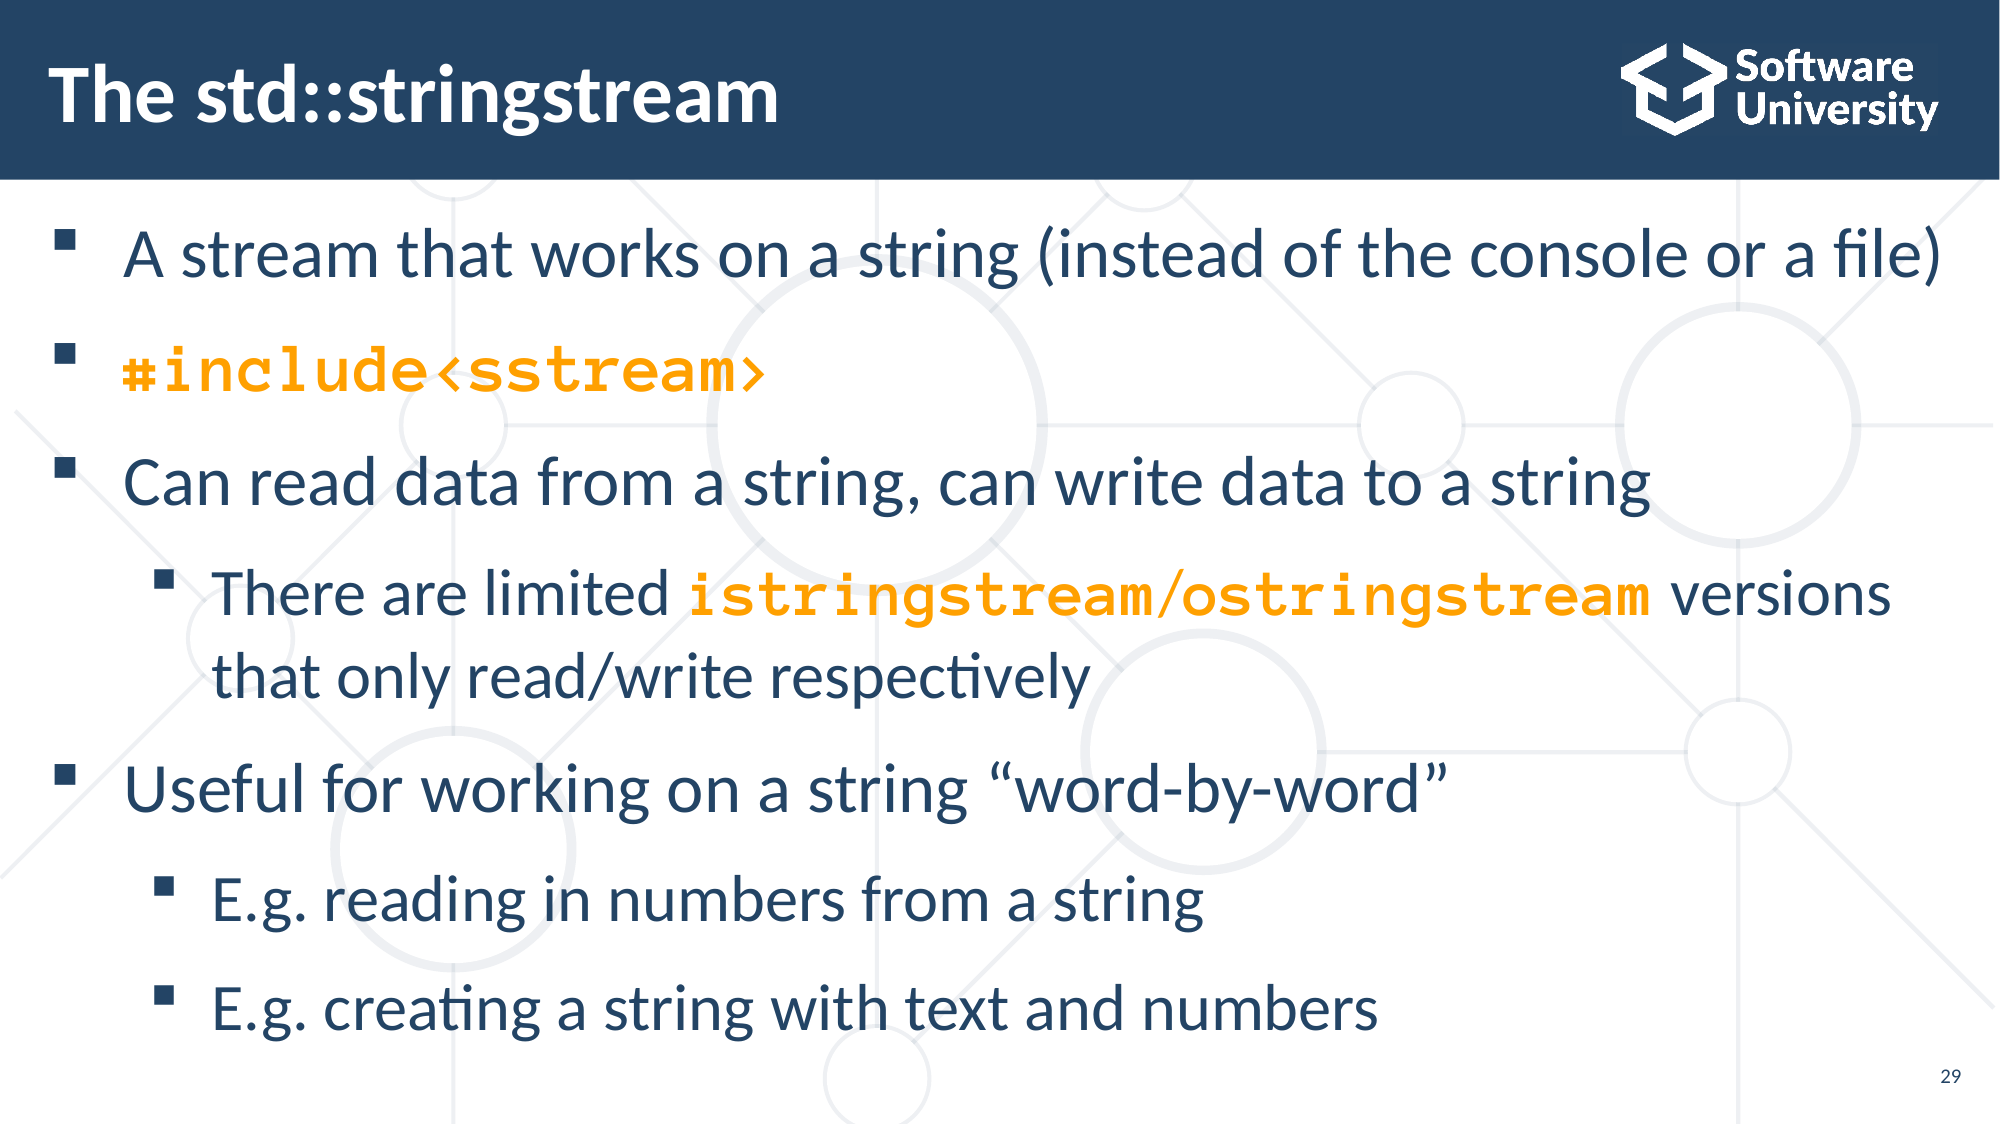

# The std::stringstream
A stream that works on a string (instead of the console or a file)
#include<sstream>
Can read data from a string, can write data to a string
There are limited istringstream/ostringstream versions that only read/write respectively
Useful for working on a string “word-by-word”
E.g. reading in numbers from a string
E.g. creating a string with text and numbers
29